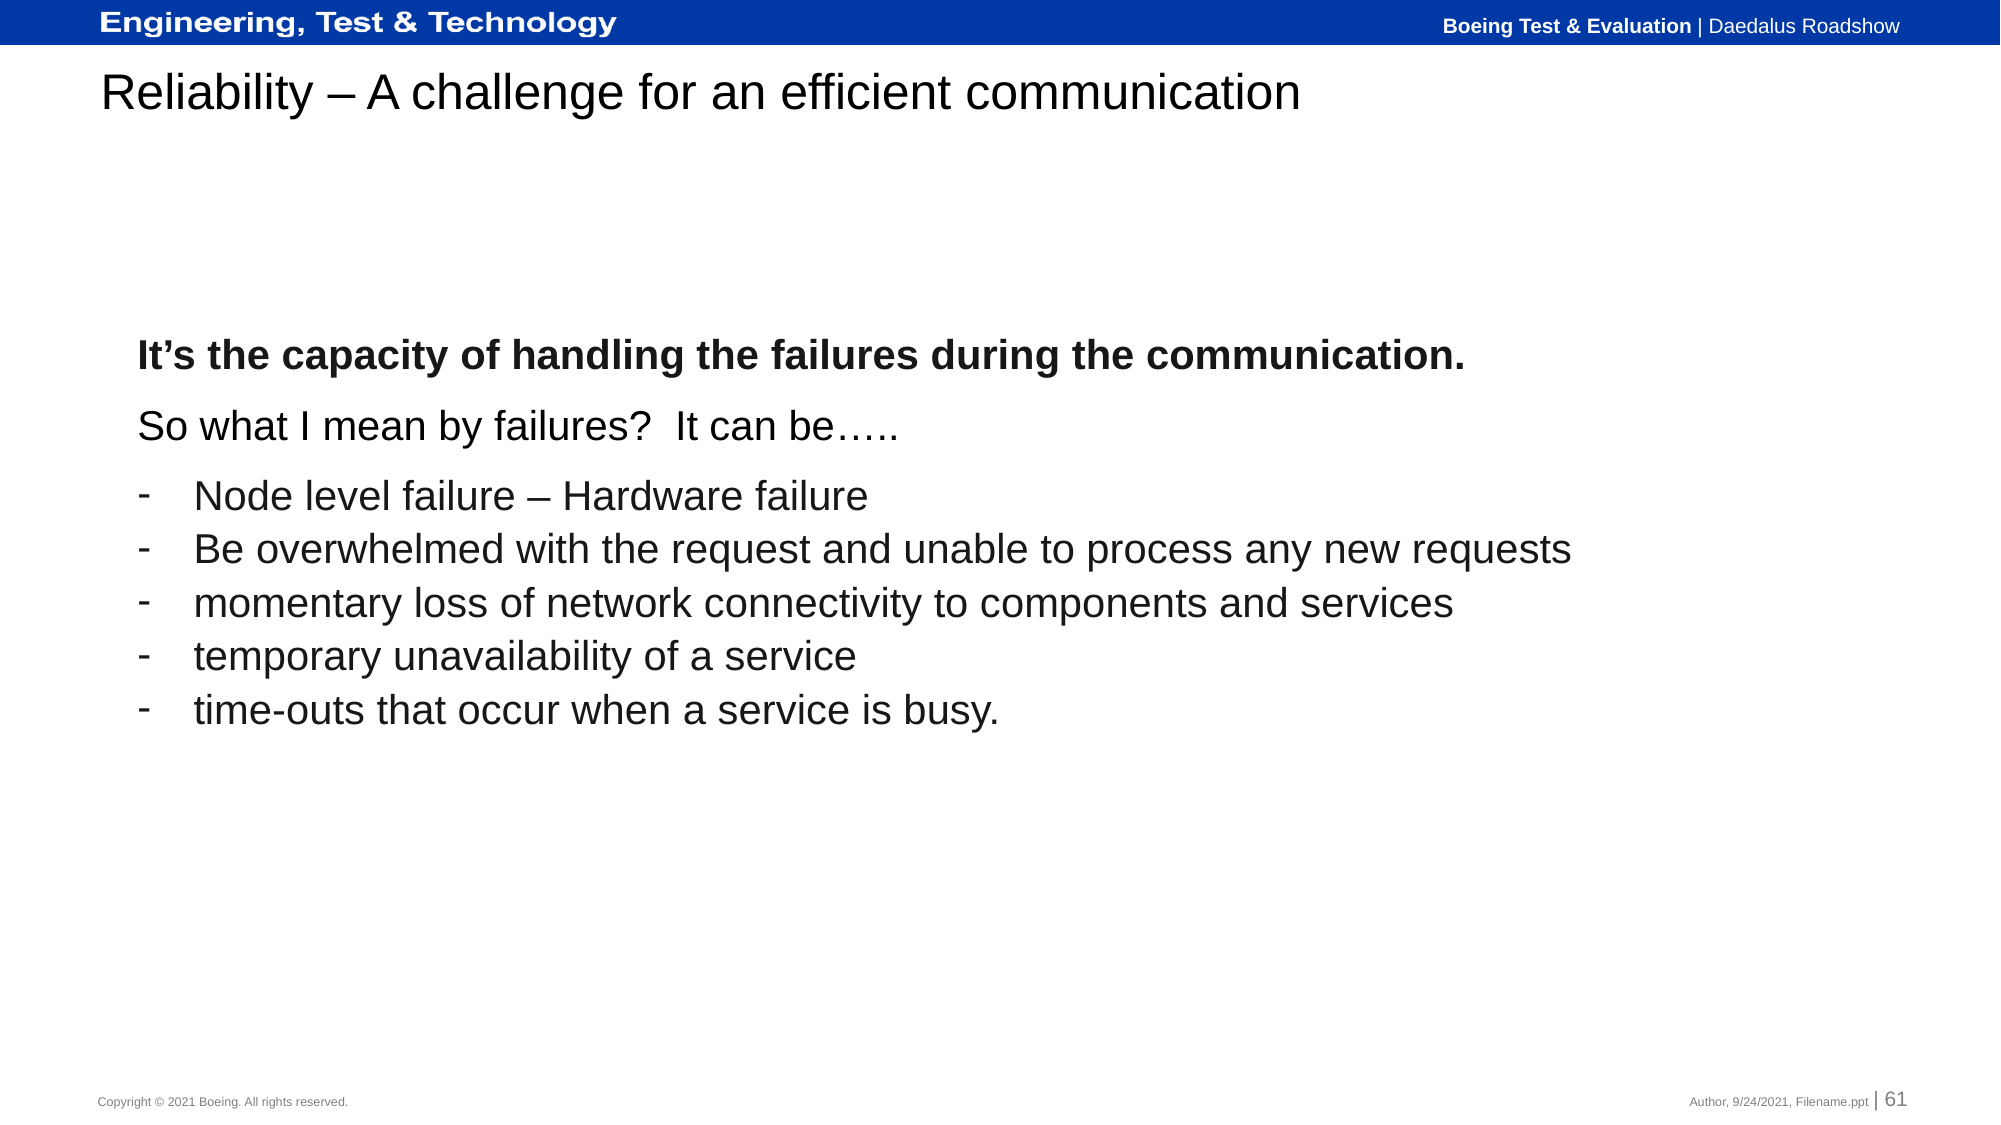

# Reliability – A challenge for an efficient communication
It’s the capacity of handling the failures during the communication.
So what I mean by failures?  It can be…..
Node level failure – Hardware failure
Be overwhelmed with the request and unable to process any new requests
momentary loss of network connectivity to components and services
temporary unavailability of a service
time-outs that occur when a service is busy.
Author, 9/24/2021, Filename.ppt | 61